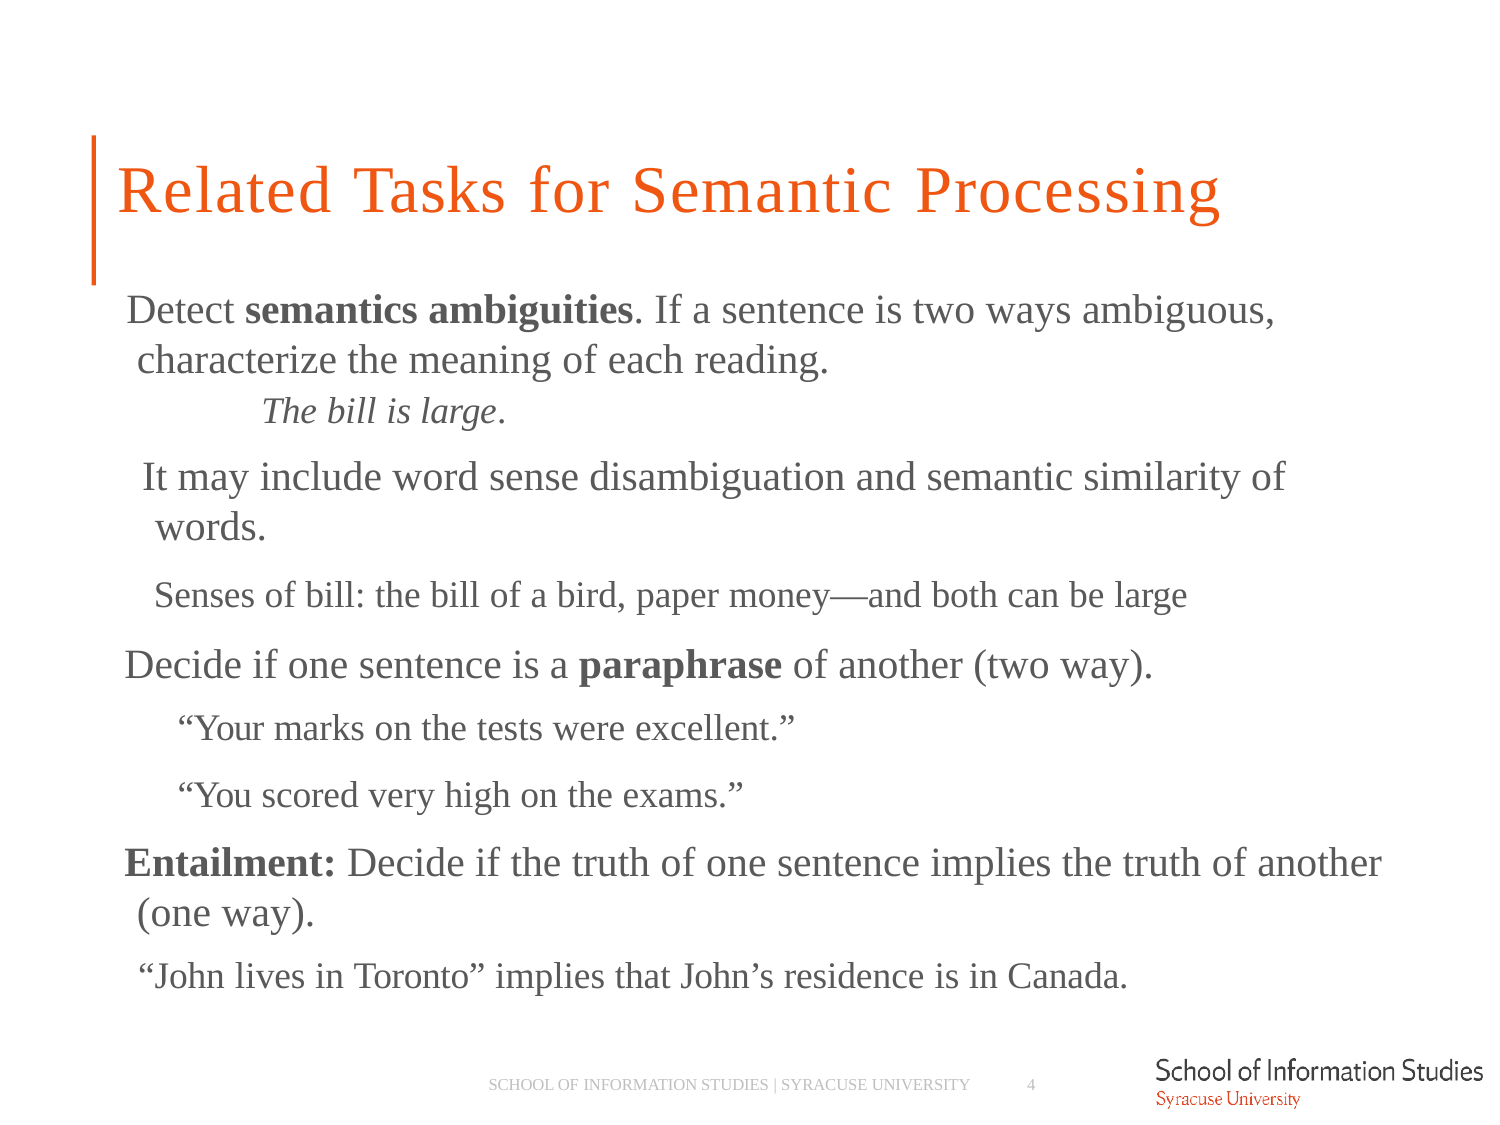

# Related Tasks for Semantic Processing
Detect semantics ambiguities. If a sentence is two ways ambiguous,  characterize the meaning of each reading.
The bill is large.
­ It may include word sense disambiguation and semantic similarity of  words.
­ Senses of bill: the bill of a bird, paper money—and both can be large
Decide if one sentence is a paraphrase of another (two way).
­ “Your marks on the tests were excellent.”
­ “You scored very high on the exams.”
Entailment: Decide if the truth of one sentence implies the truth of another  (one way).
­ “John lives in Toronto” implies that John’s residence is in Canada.
SCHOOL OF INFORMATION STUDIES | SYRACUSE UNIVERSITY
4